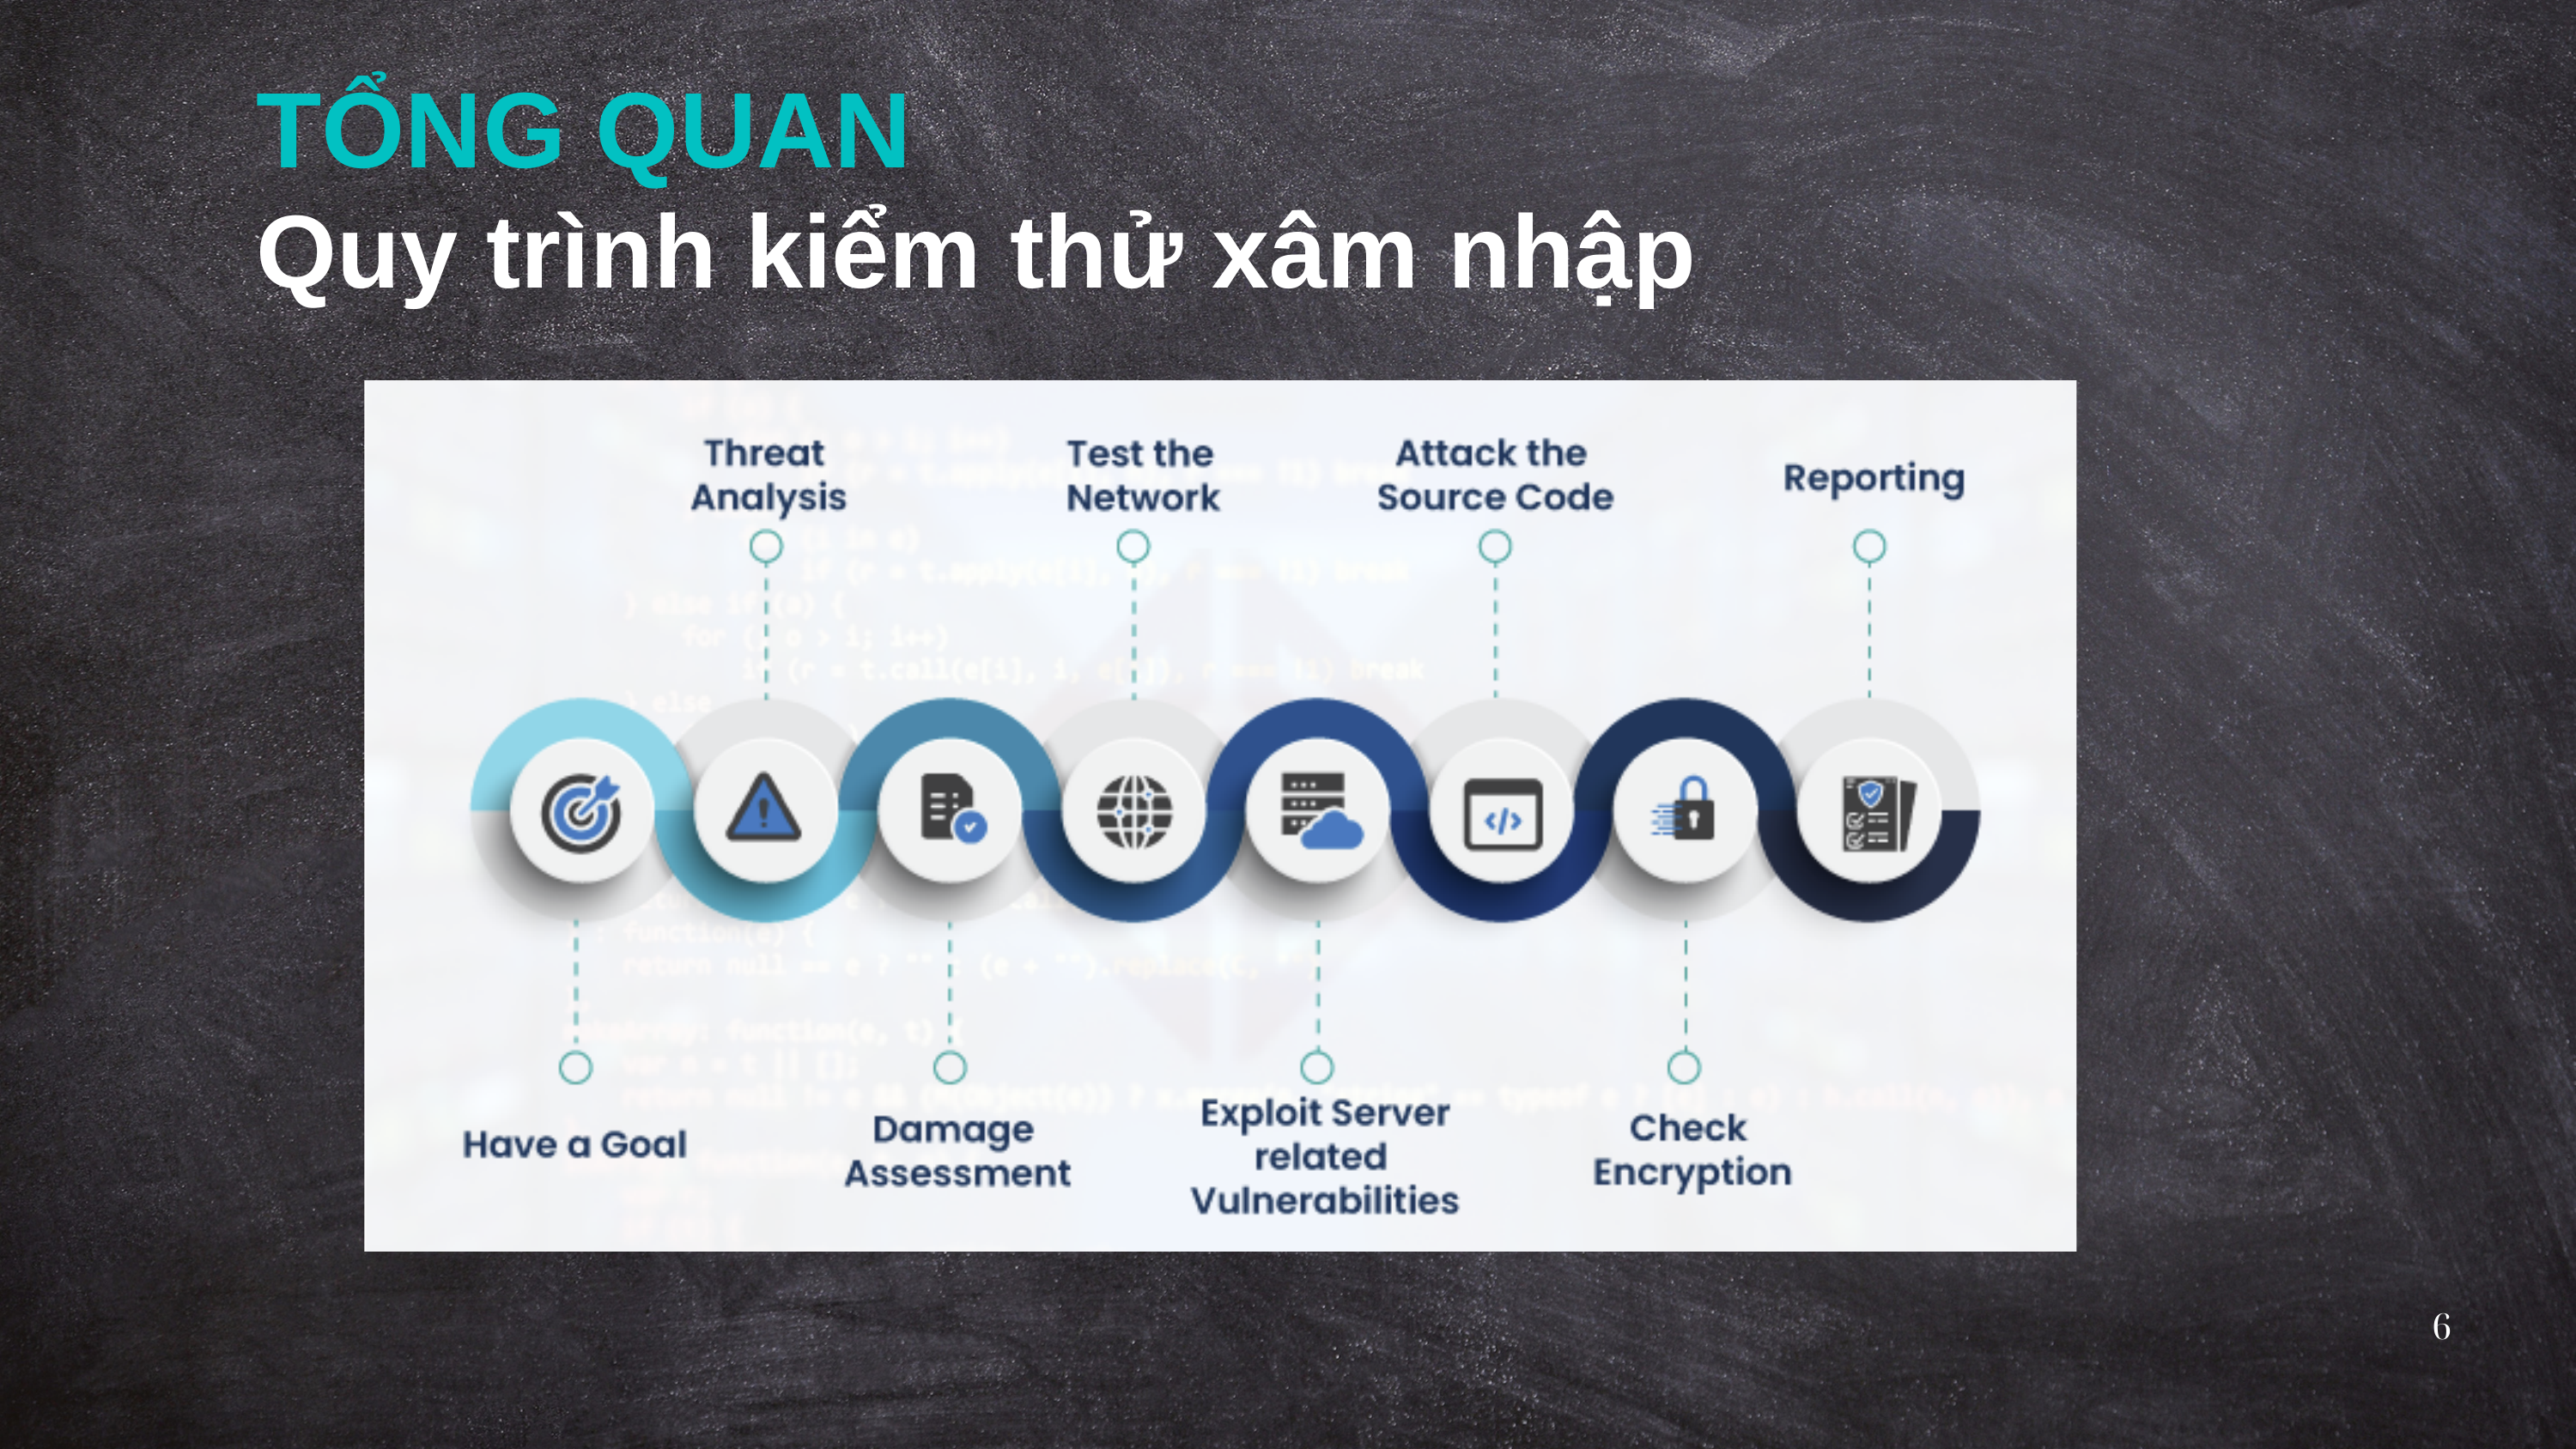

TỔNG QUAN
Quy trình kiểm thử xâm nhập

6